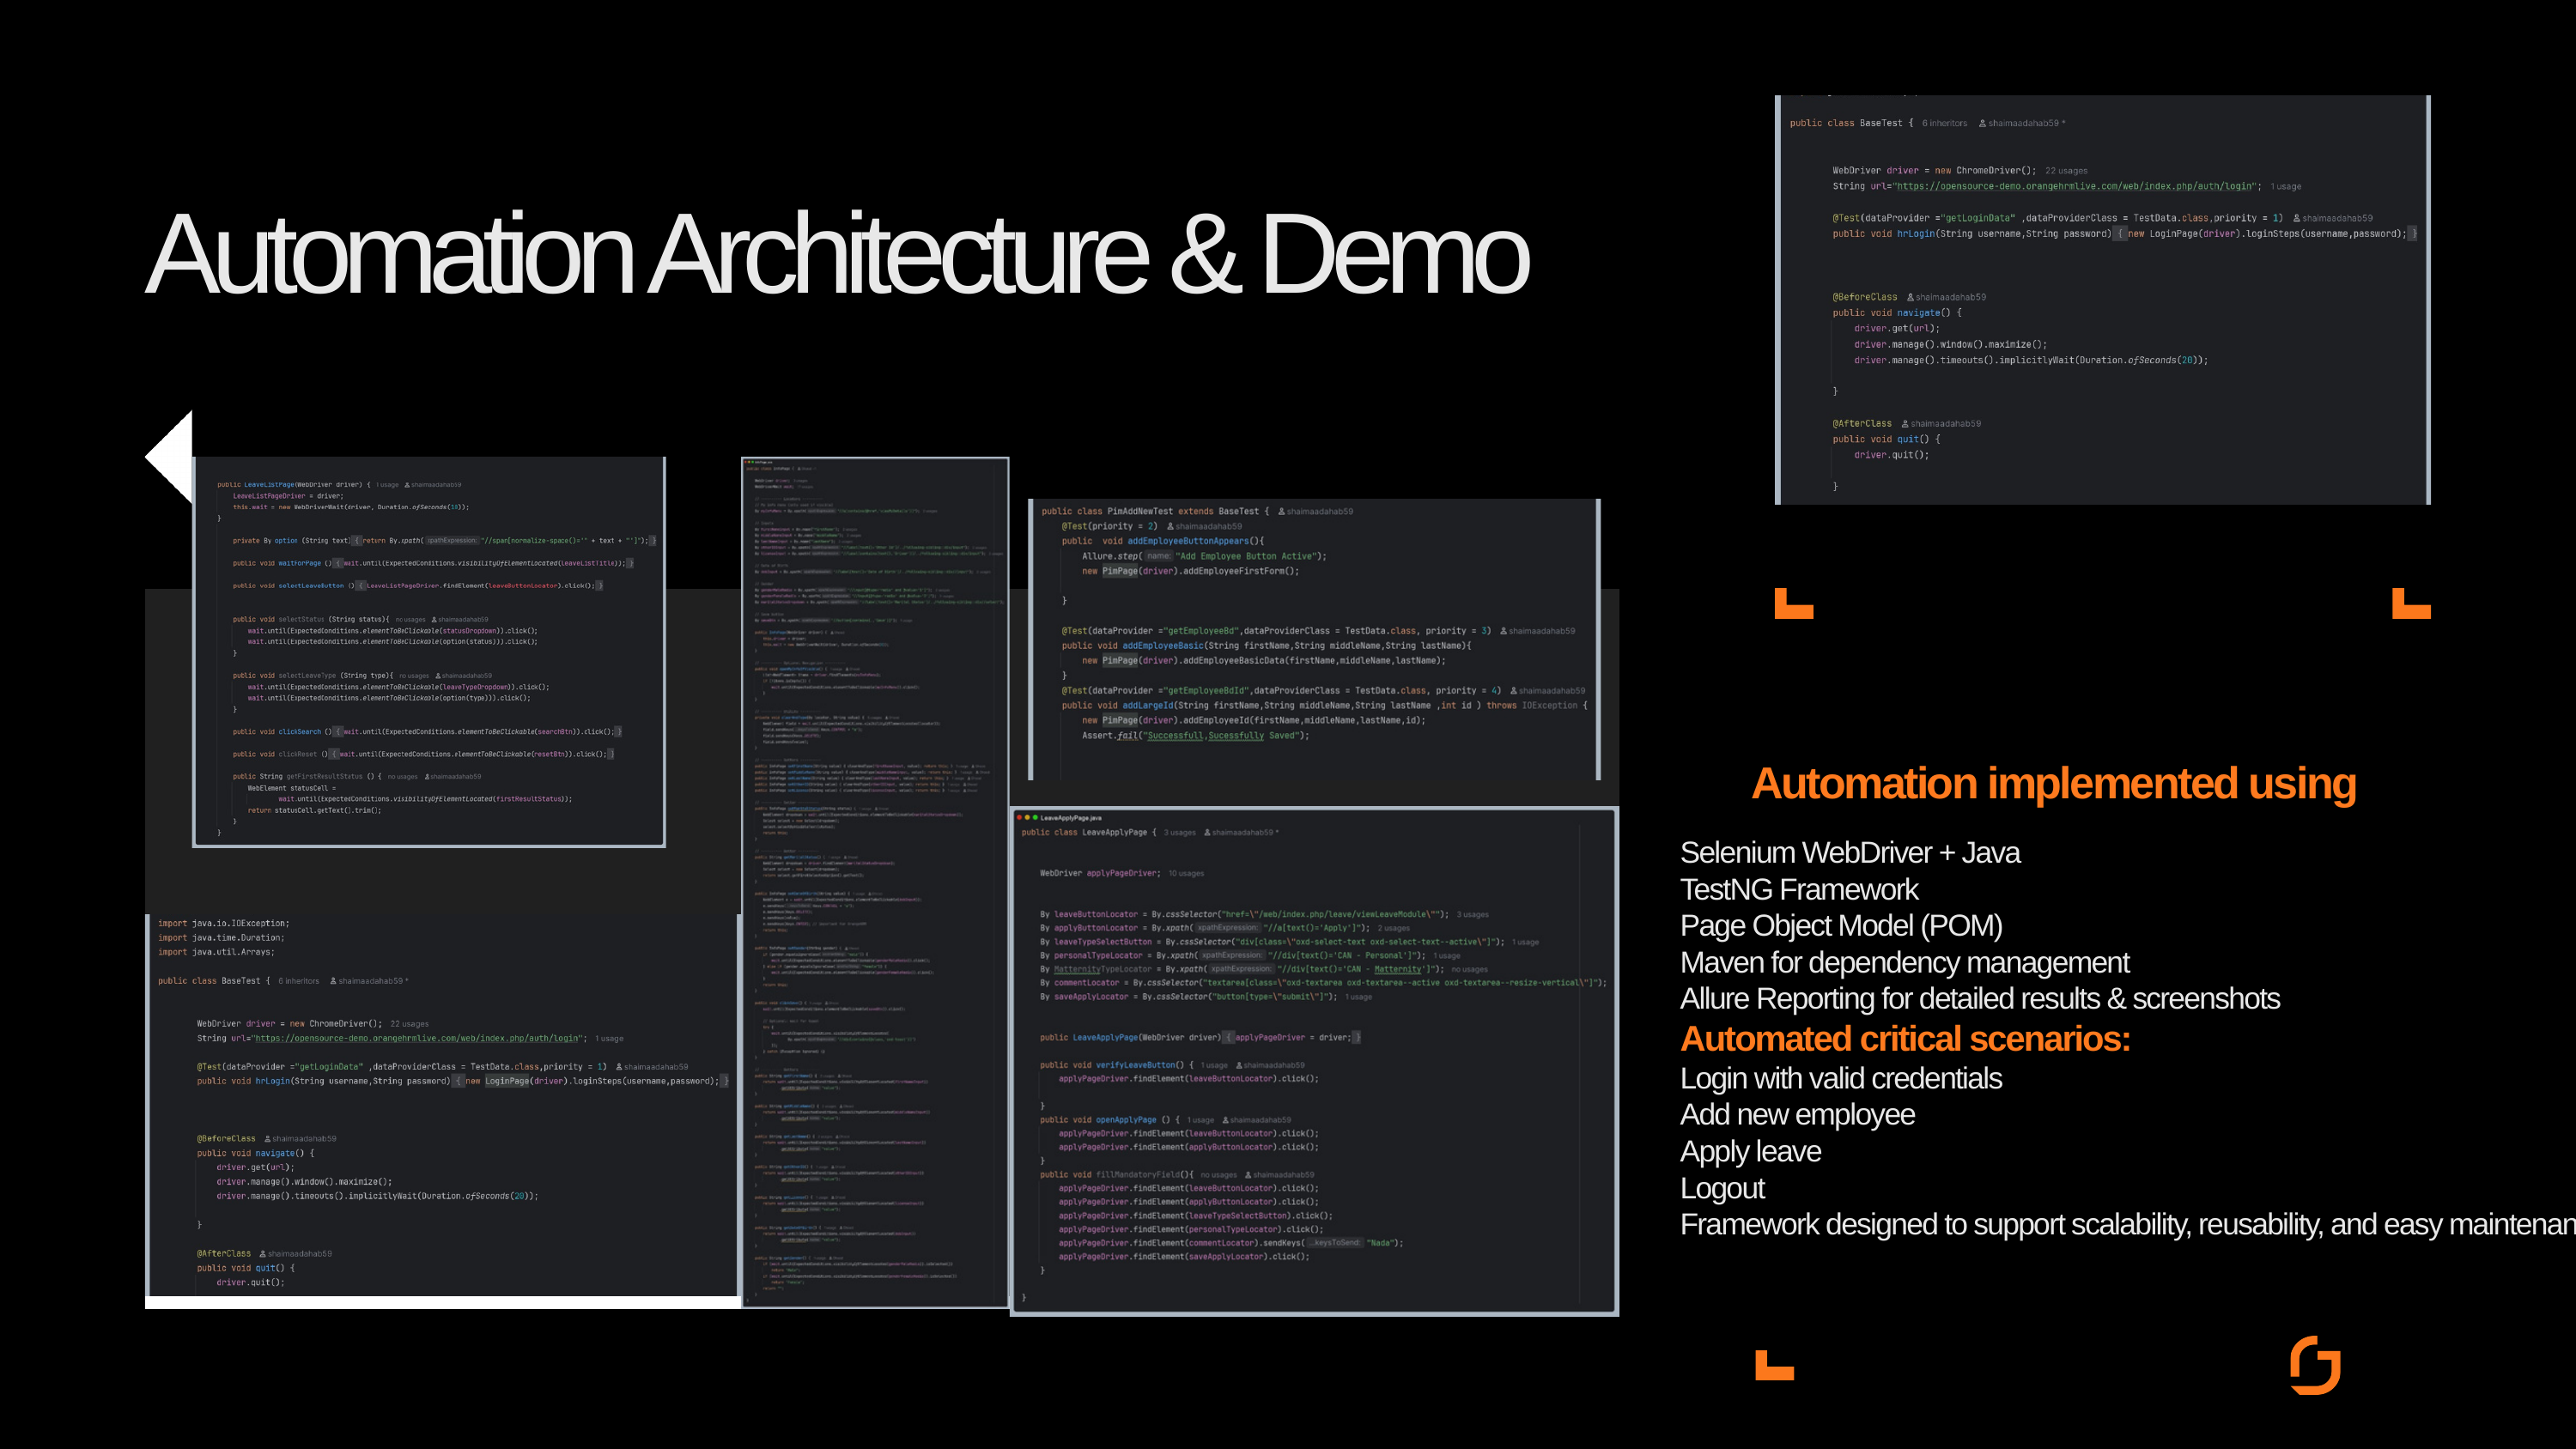

Automation Architecture & Demo

Automation implemented using

Selenium WebDriver + Java
TestNG Framework
Page Object Model (POM)
Maven for dependency management
Allure Reporting for detailed results & screenshots
Automated critical scenarios:
Login with valid credentials
Add new employee
Apply leave
Logout
Framework designed to support scalability, reusability, and easy maintenance.